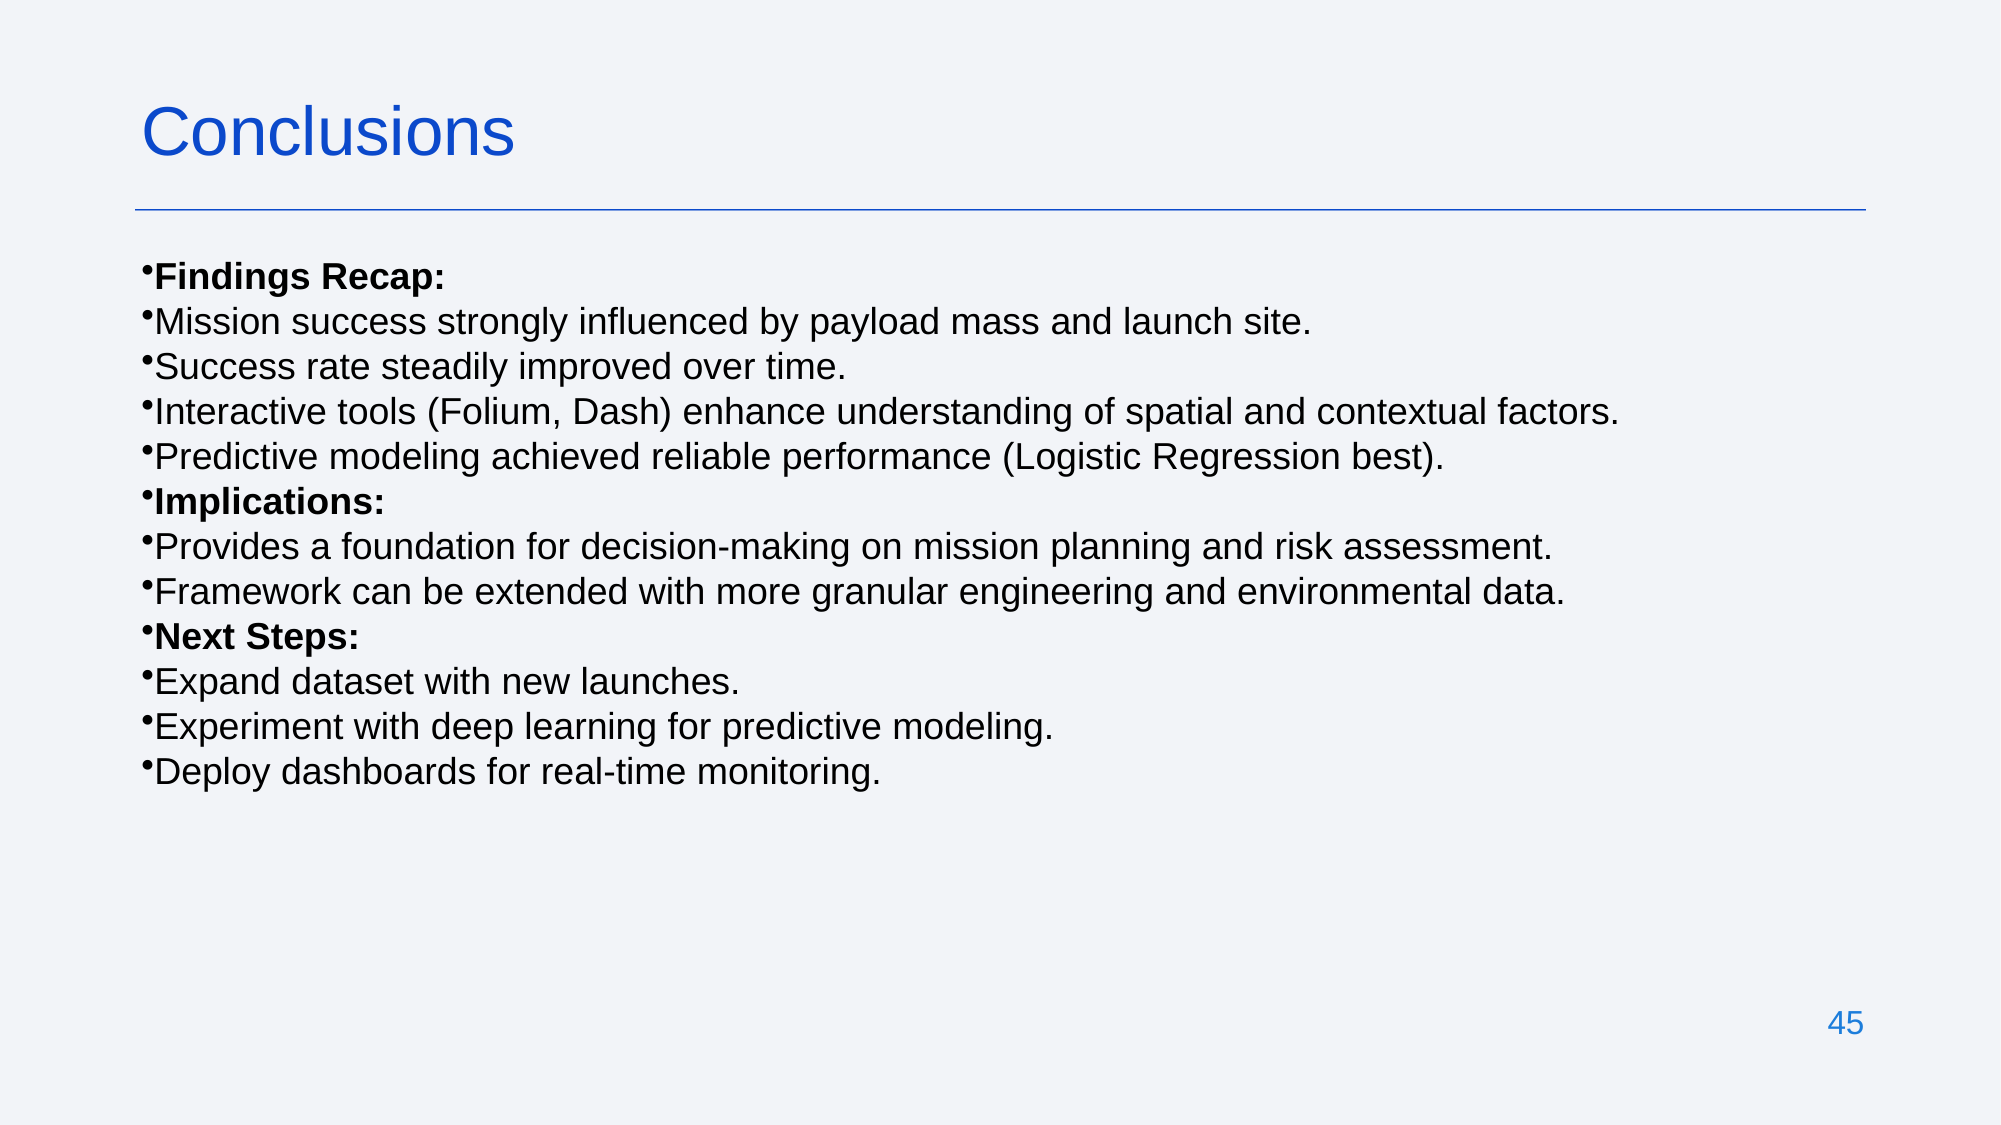

Conclusions
Findings Recap:
Mission success strongly influenced by payload mass and launch site.
Success rate steadily improved over time.
Interactive tools (Folium, Dash) enhance understanding of spatial and contextual factors.
Predictive modeling achieved reliable performance (Logistic Regression best).
Implications:
Provides a foundation for decision-making on mission planning and risk assessment.
Framework can be extended with more granular engineering and environmental data.
Next Steps:
Expand dataset with new launches.
Experiment with deep learning for predictive modeling.
Deploy dashboards for real-time monitoring.

45